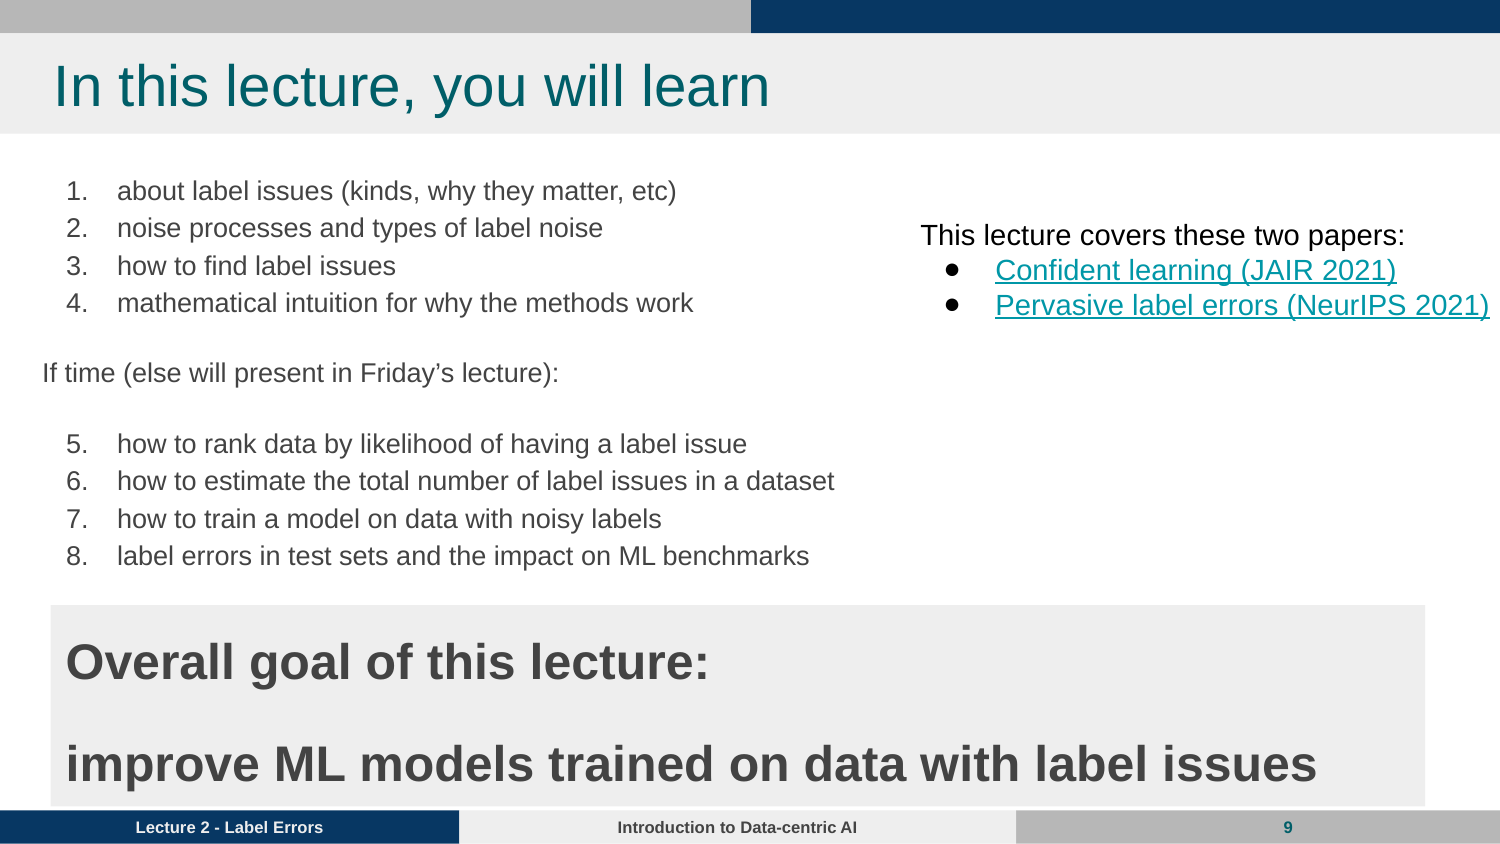

# In this lecture, you will learn
about label issues (kinds, why they matter, etc)
noise processes and types of label noise
how to find label issues
mathematical intuition for why the methods work
If time (else will present in Friday’s lecture):
how to rank data by likelihood of having a label issue
how to estimate the total number of label issues in a dataset
how to train a model on data with noisy labels
label errors in test sets and the impact on ML benchmarks
This lecture covers these two papers:
Confident learning (JAIR 2021)
Pervasive label errors (NeurIPS 2021)
Overall goal of this lecture:
improve ML models trained on data with label issues
9